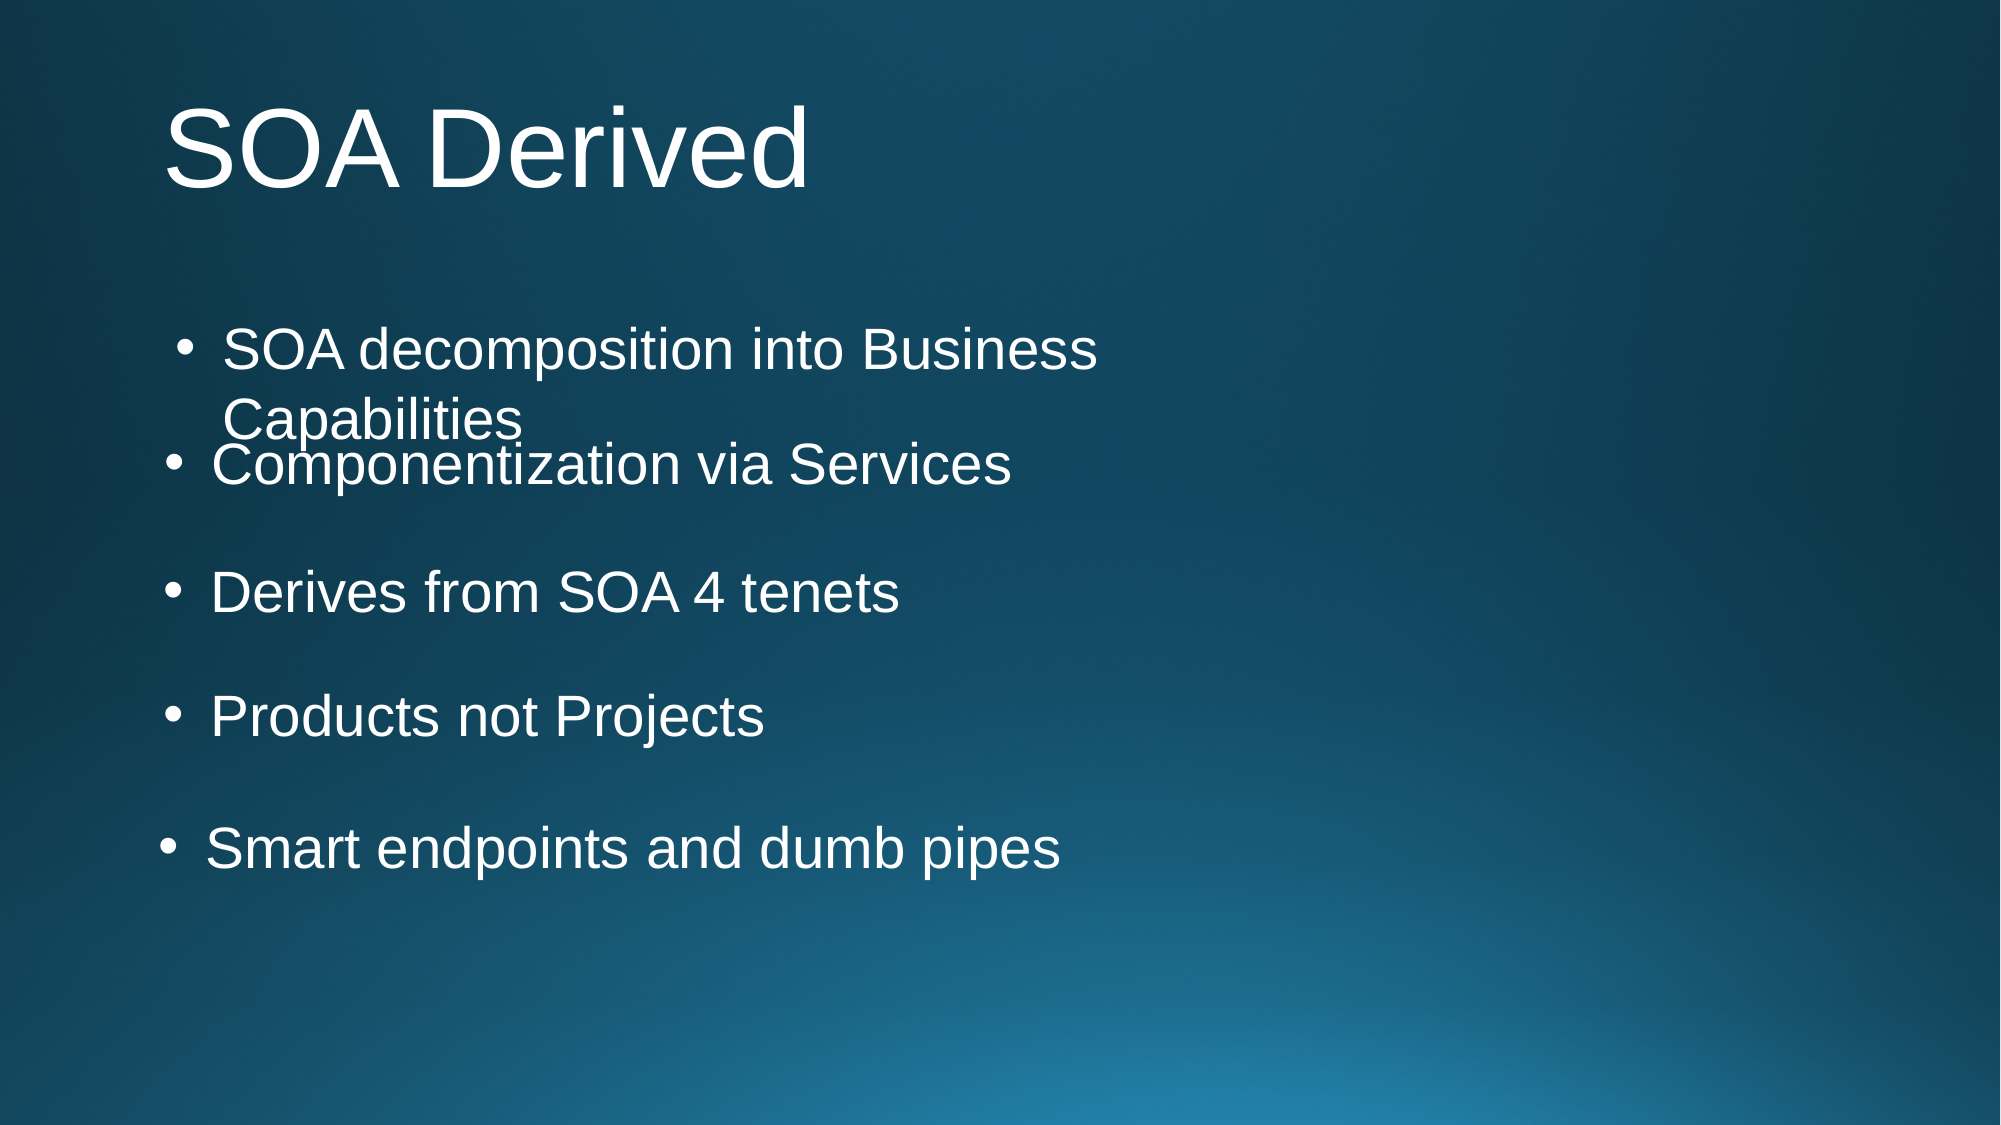

# SOA Derived
SOA decomposition into Business Capabilities
Componentization via Services
Derives from SOA 4 tenets
Products not Projects
Smart endpoints and dumb pipes